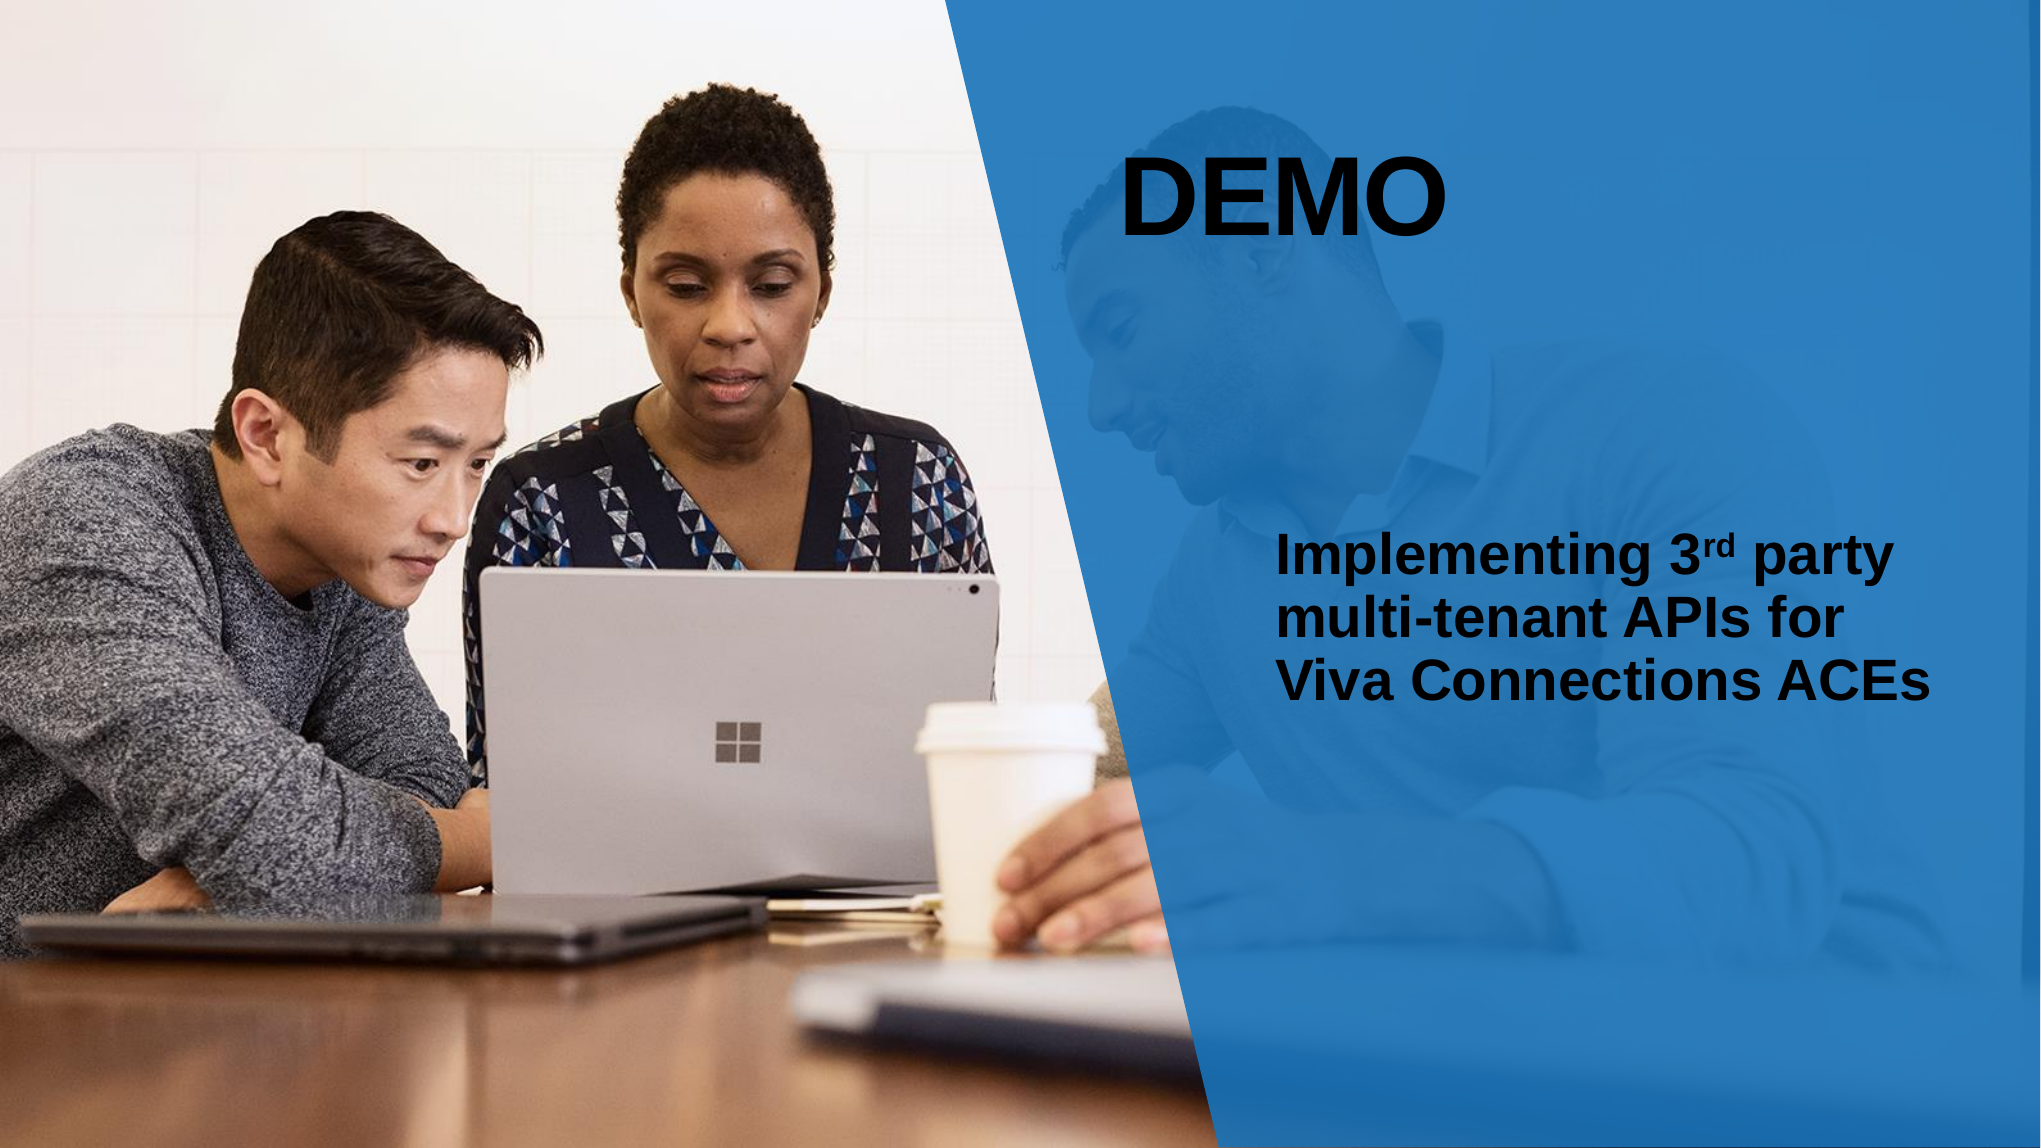

# DEMO
Implementing 3rd party multi-tenant APIs for Viva Connections ACEs